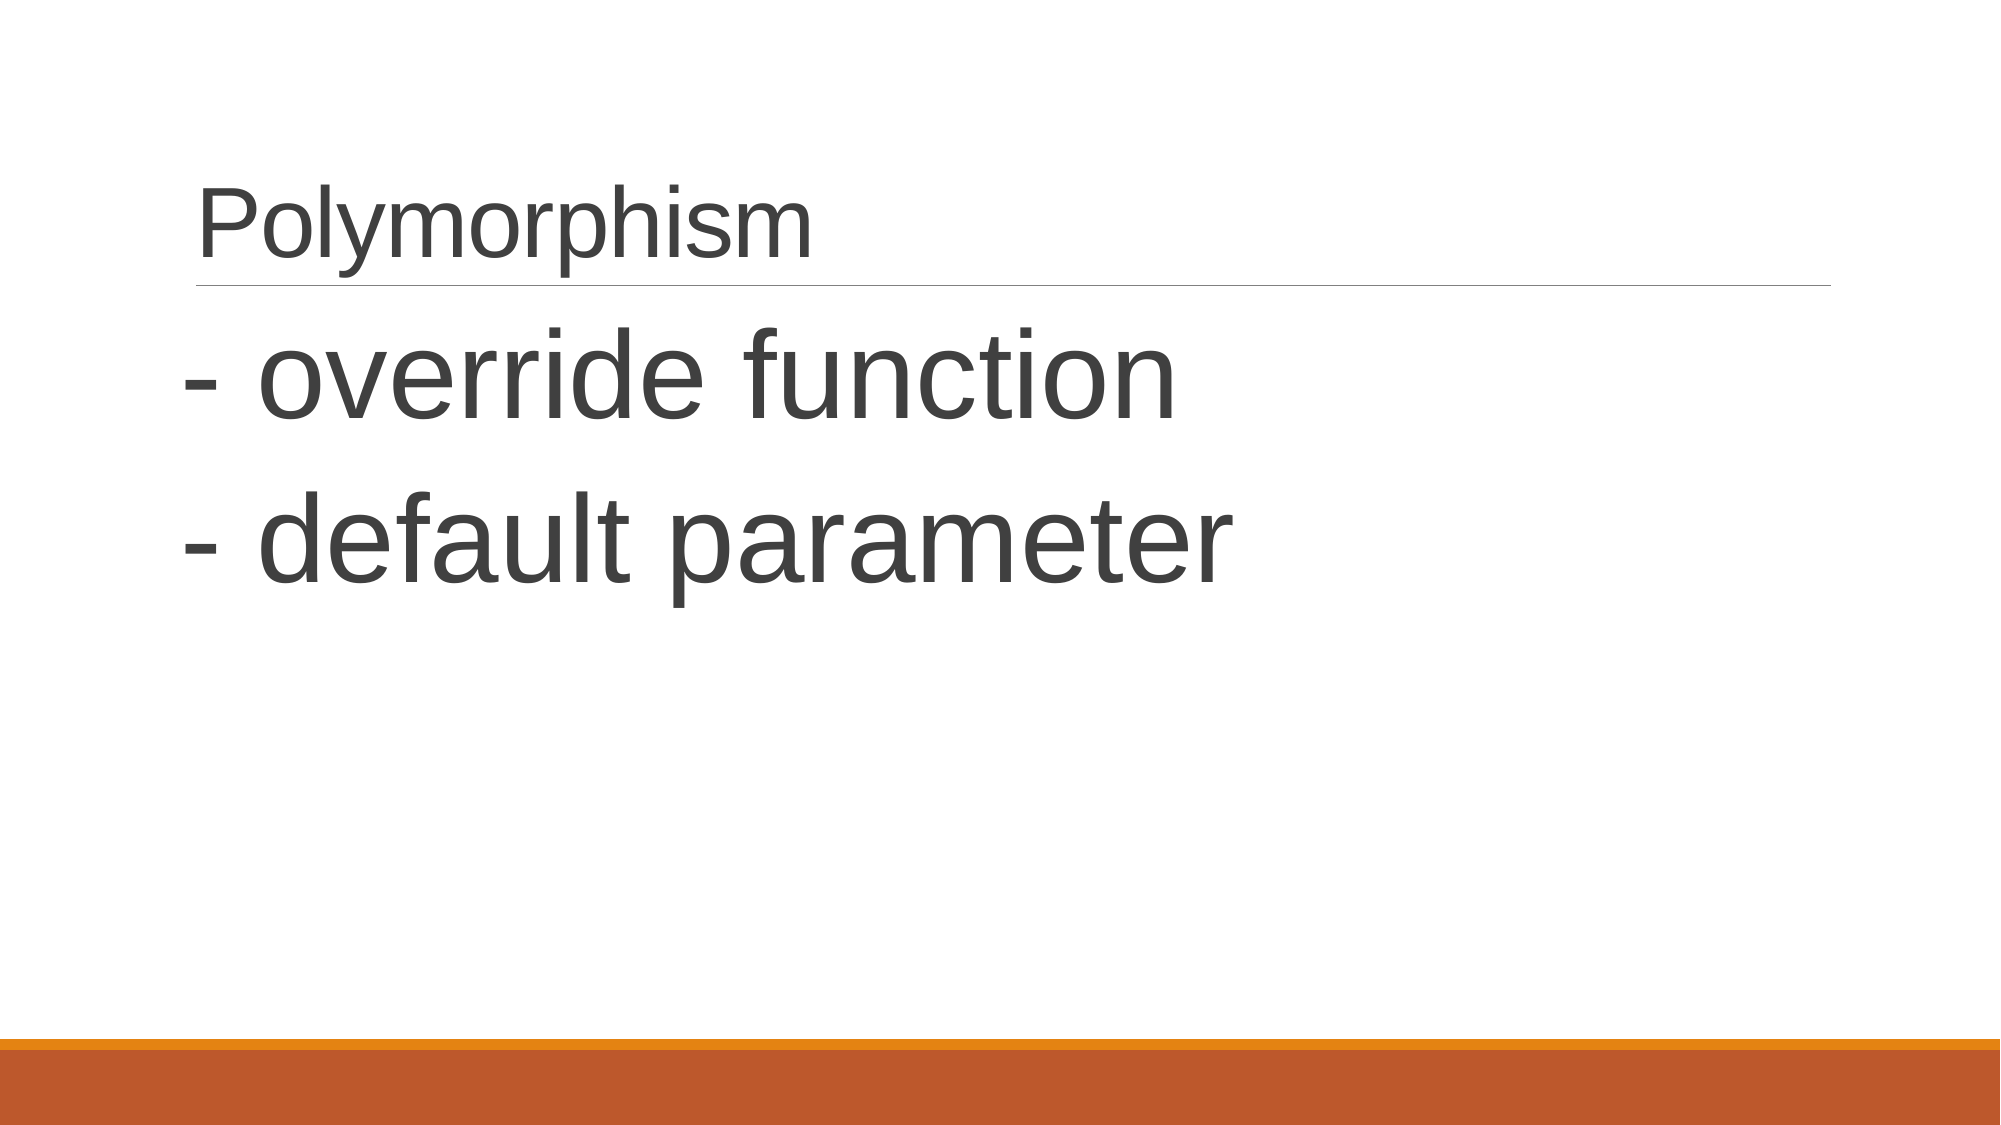

# Polymorphism
- override function
- default parameter